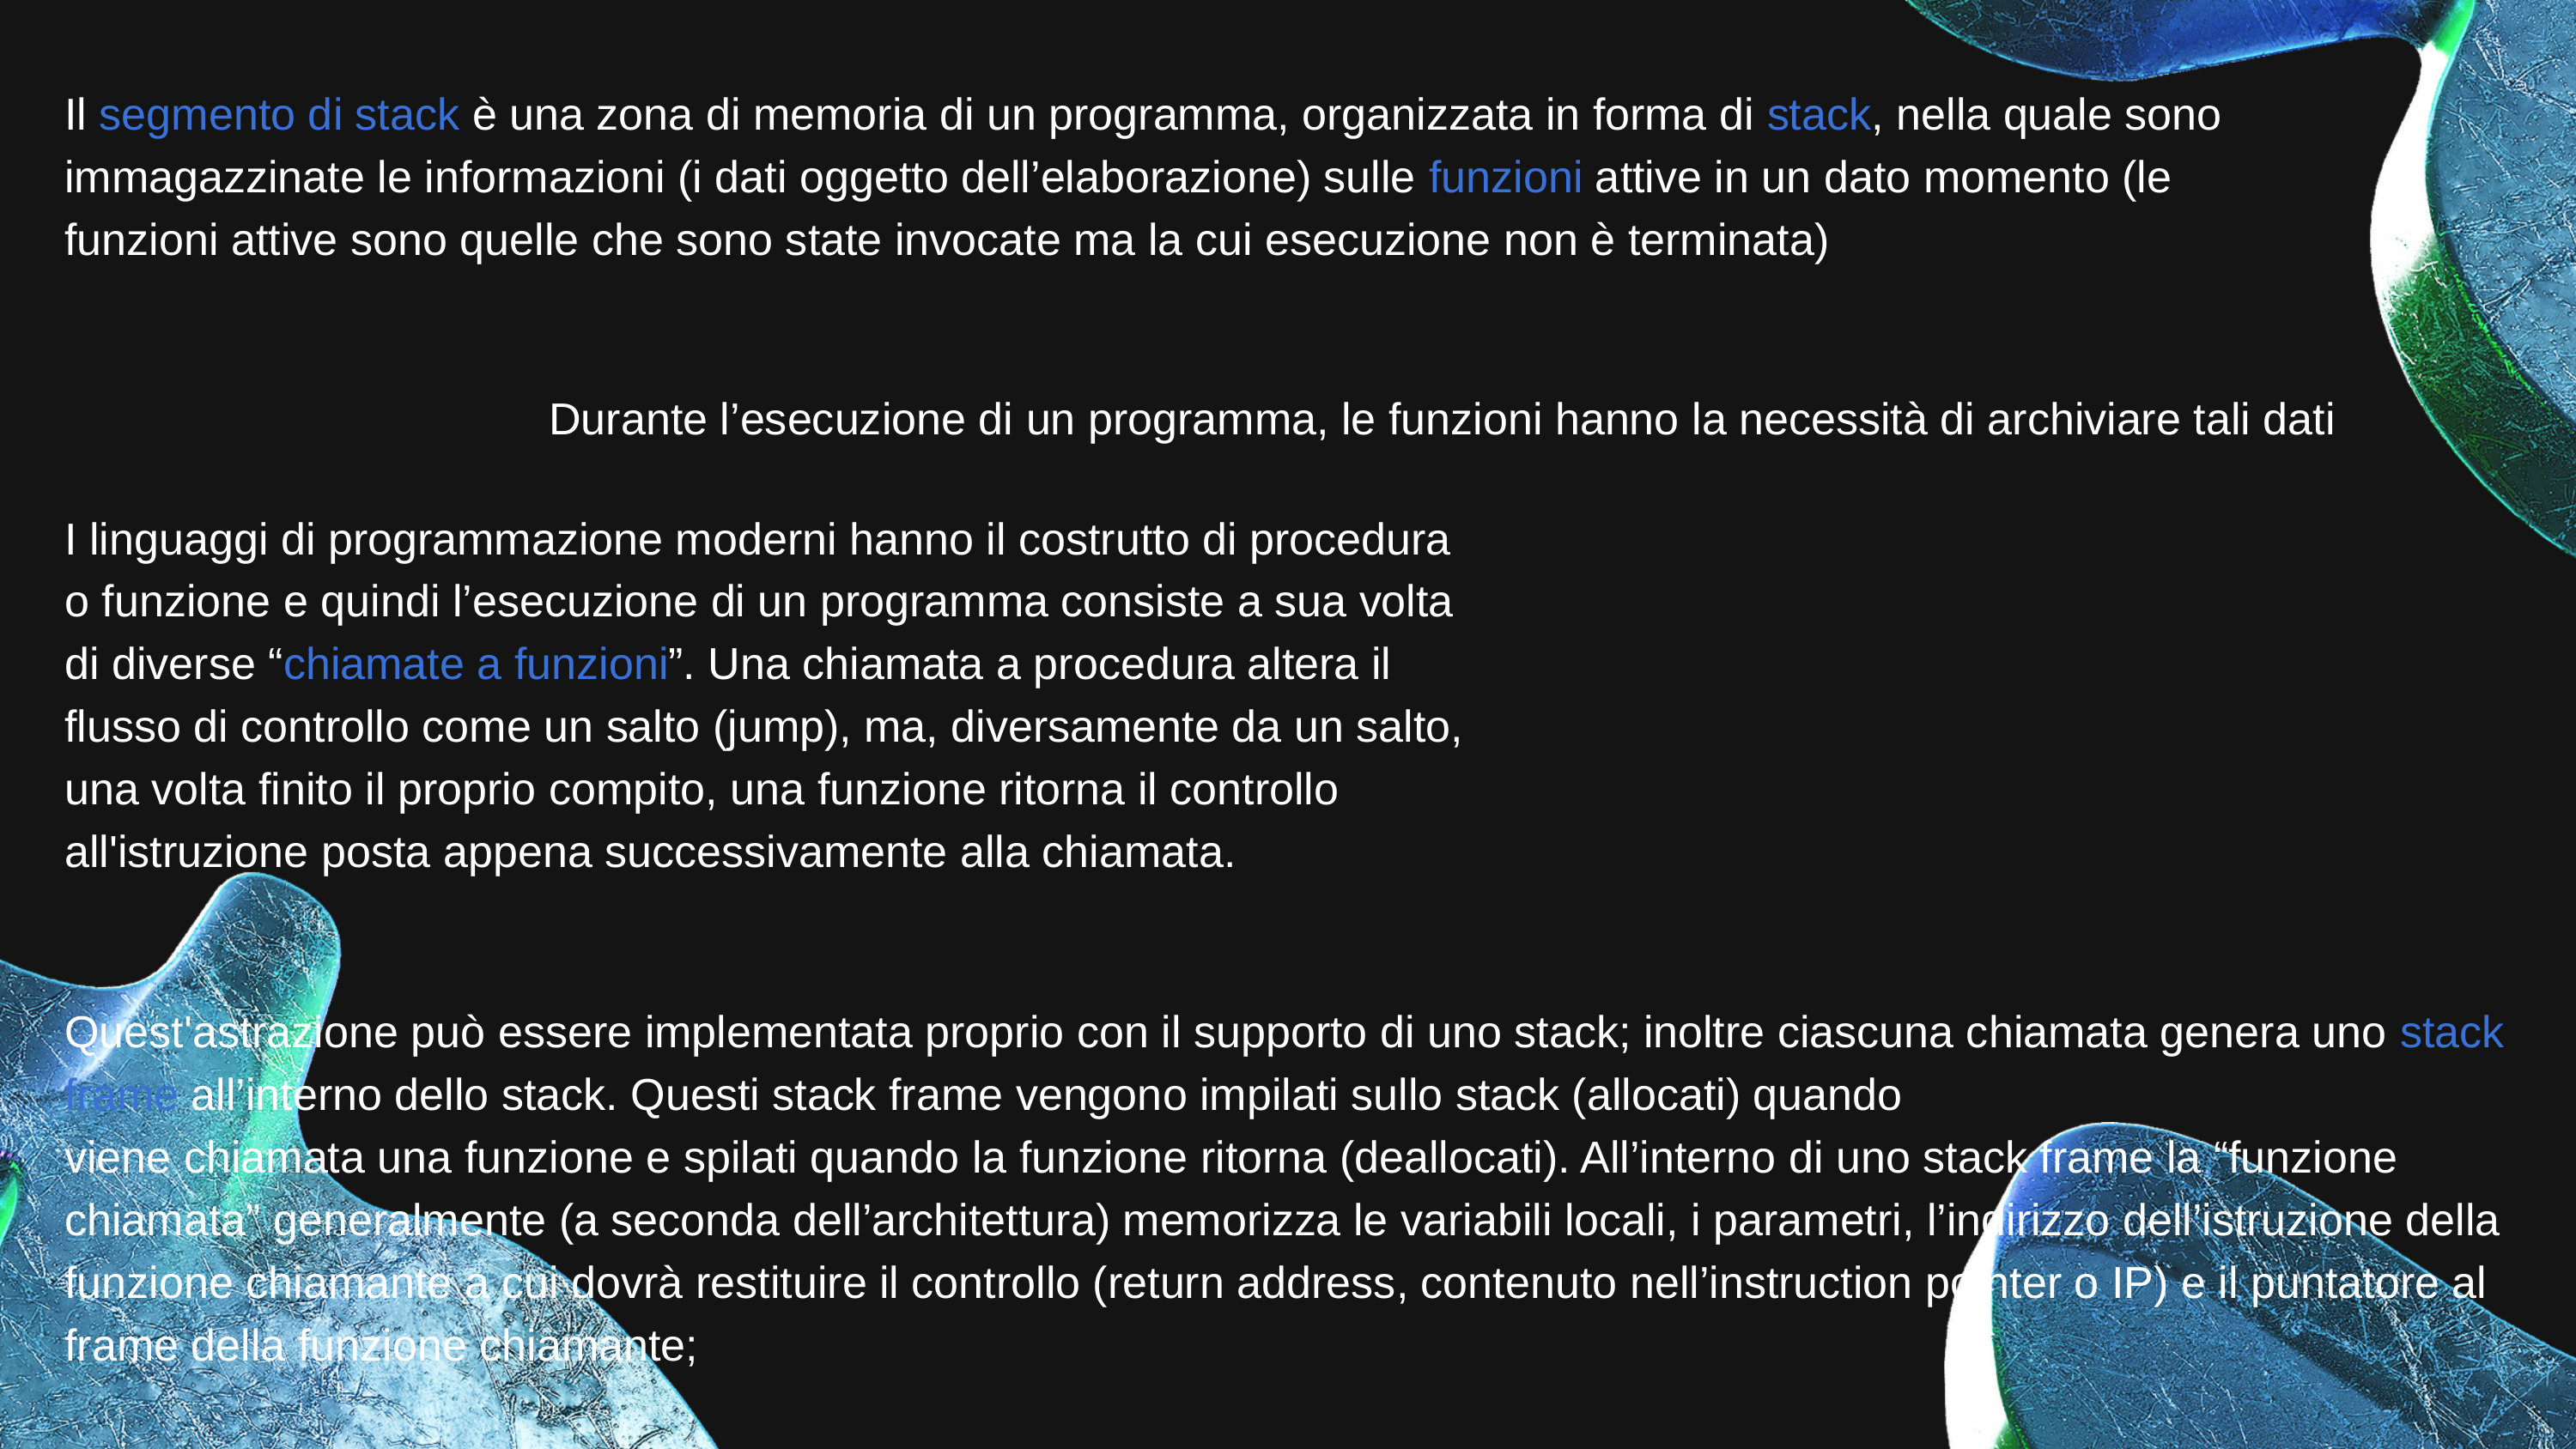

Il segmento di stack è una zona di memoria di un programma, organizzata in forma di stack, nella quale sono immagazzinate le informazioni (i dati oggetto dell’elaborazione) sulle funzioni attive in un dato momento (le funzioni attive sono quelle che sono state invocate ma la cui esecuzione non è terminata)
Durante l’esecuzione di un programma, le funzioni hanno la necessità di archiviare tali dati
I linguaggi di programmazione moderni hanno il costrutto di procedura
o funzione e quindi l’esecuzione di un programma consiste a sua volta
di diverse “chiamate a funzioni”. Una chiamata a procedura altera il
flusso di controllo come un salto (jump), ma, diversamente da un salto,
una volta finito il proprio compito, una funzione ritorna il controllo
all'istruzione posta appena successivamente alla chiamata.

Quest'astrazione può essere implementata proprio con il supporto di uno stack; inoltre ciascuna chiamata genera uno stack frame all’interno dello stack. Questi stack frame vengono impilati sullo stack (allocati) quando
viene chiamata una funzione e spilati quando la funzione ritorna (deallocati). All’interno di uno stack frame la “funzione chiamata” generalmente (a seconda dell’architettura) memorizza le variabili locali, i parametri, l’indirizzo dell’istruzione della funzione chiamante a cui dovrà restituire il controllo (return address, contenuto nell’instruction pointer o IP) e il puntatore al frame della funzione chiamante;